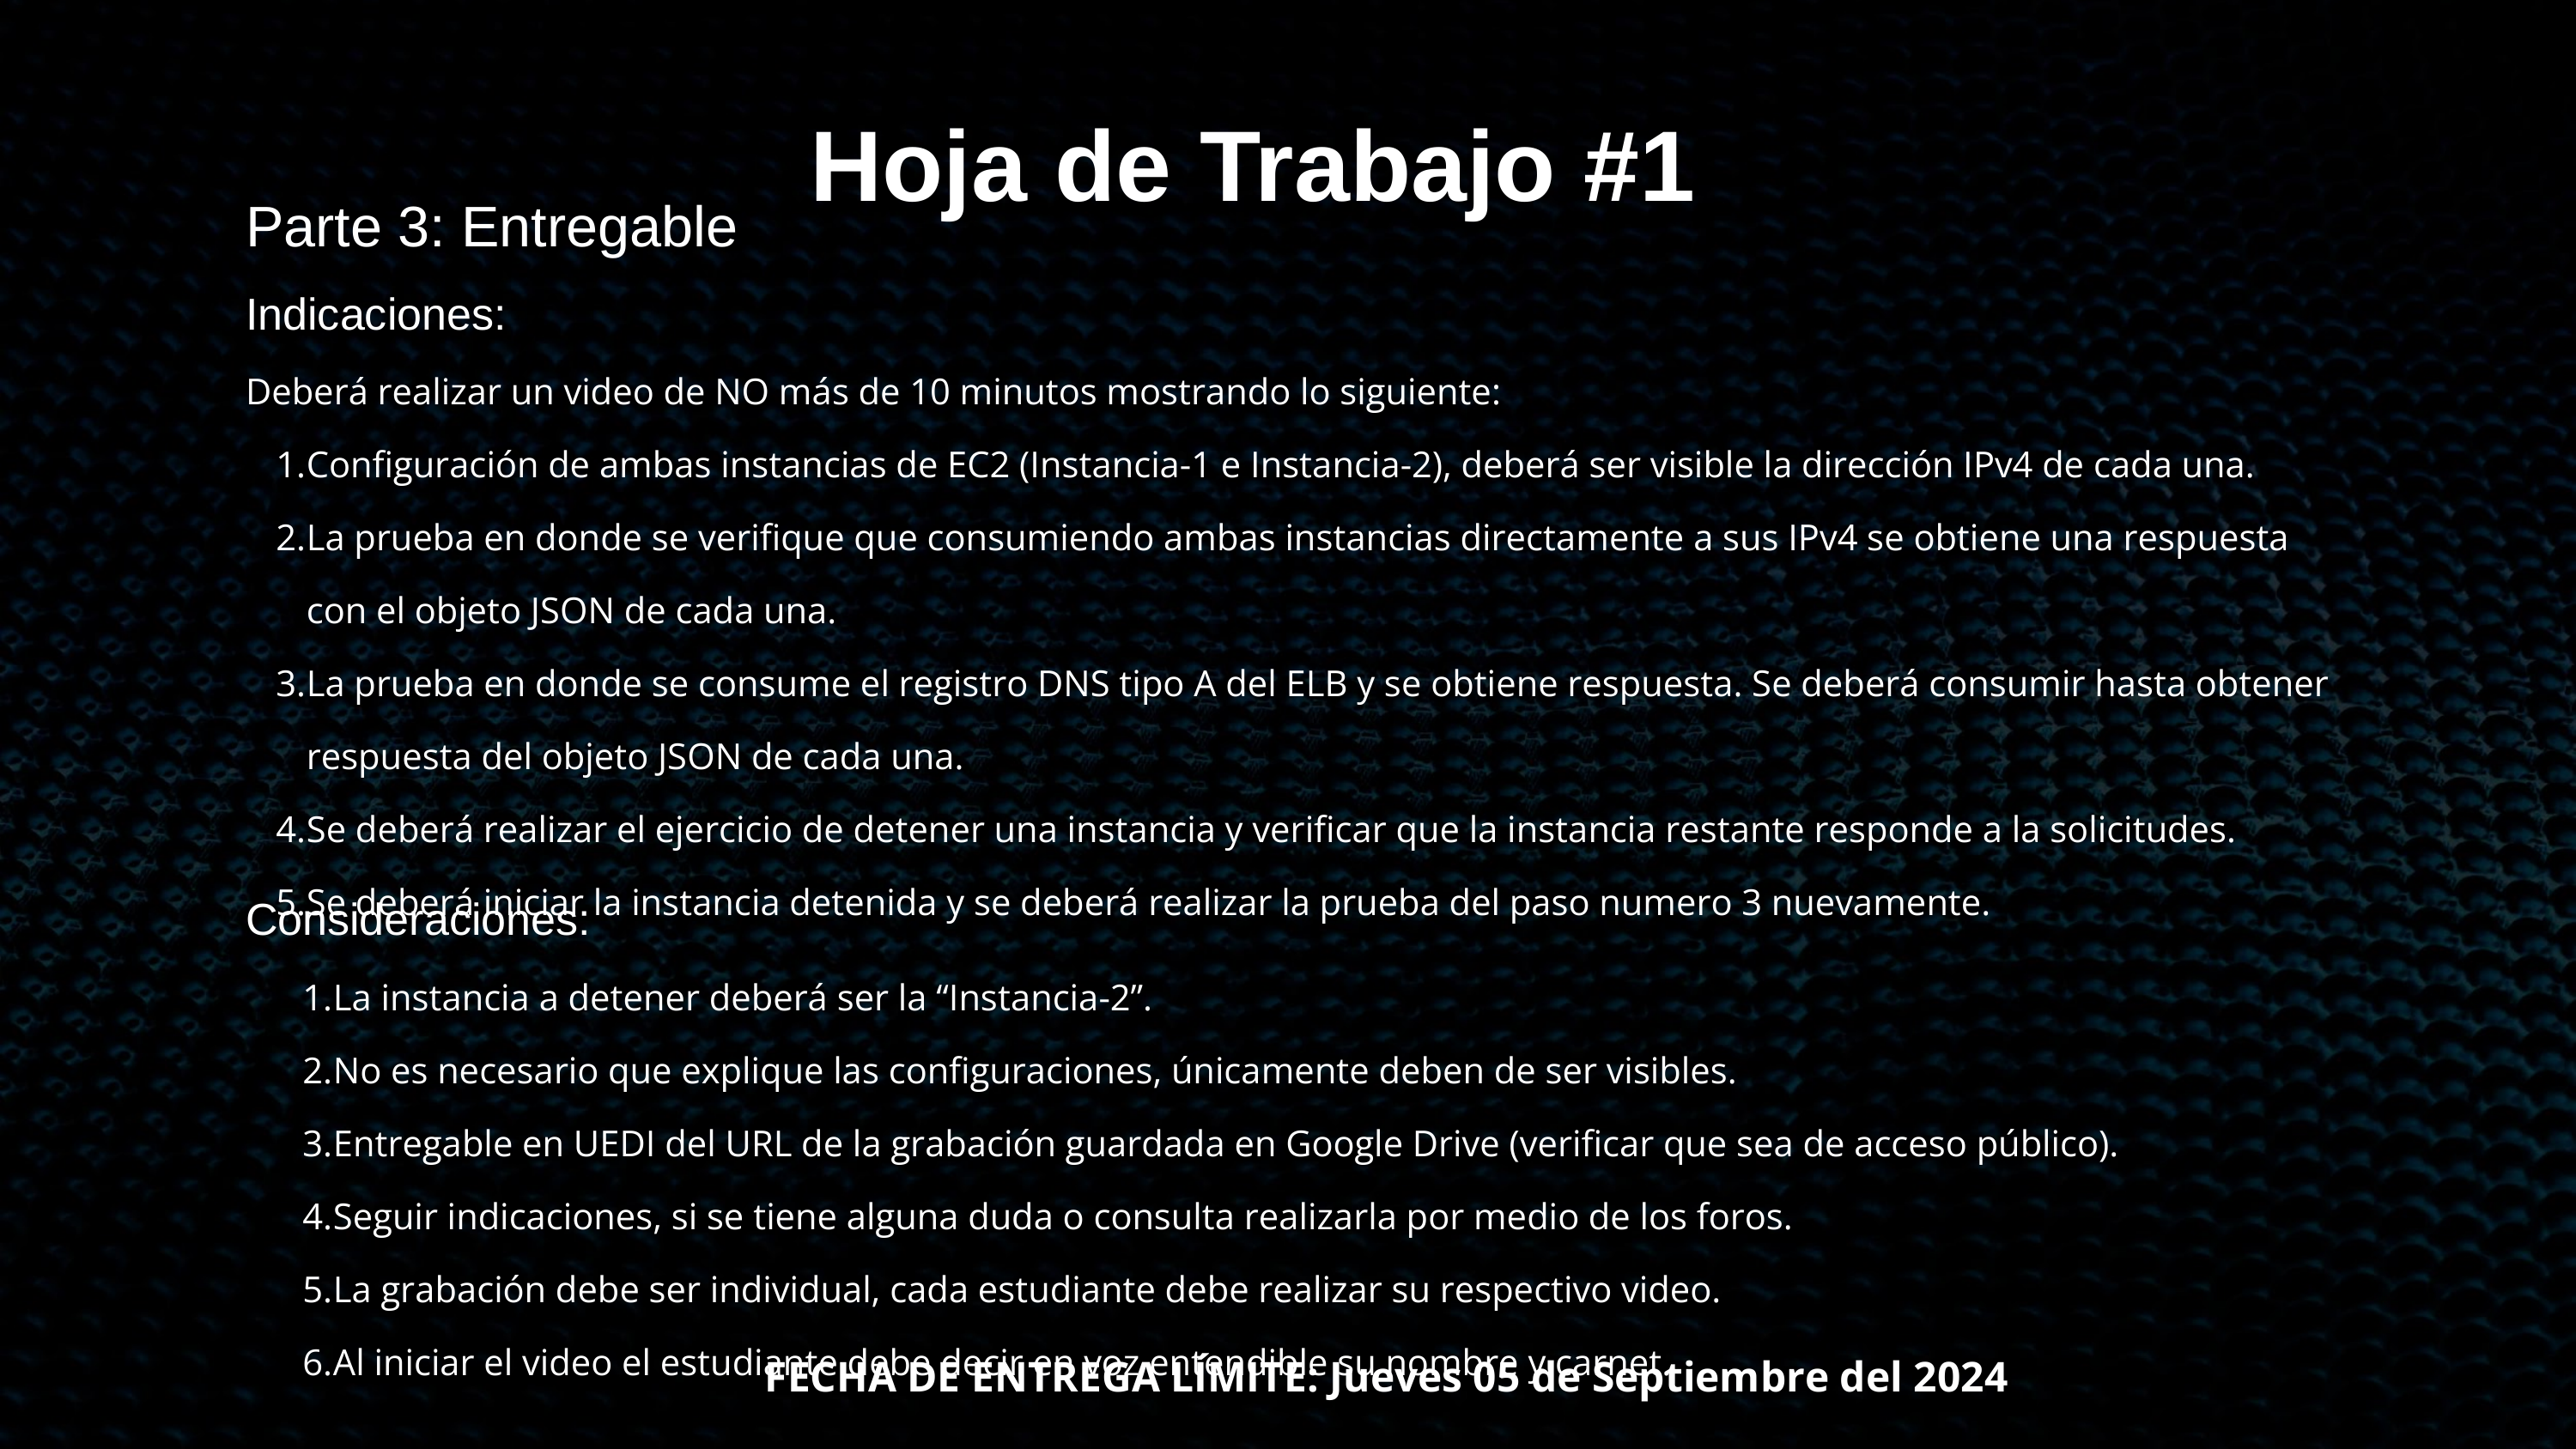

Hoja de Trabajo #1
Parte 3: Entregable
Indicaciones:
Deberá realizar un video de NO más de 10 minutos mostrando lo siguiente:
Configuración de ambas instancias de EC2 (Instancia-1 e Instancia-2), deberá ser visible la dirección IPv4 de cada una.
La prueba en donde se verifique que consumiendo ambas instancias directamente a sus IPv4 se obtiene una respuesta con el objeto JSON de cada una.
La prueba en donde se consume el registro DNS tipo A del ELB y se obtiene respuesta. Se deberá consumir hasta obtener respuesta del objeto JSON de cada una.
Se deberá realizar el ejercicio de detener una instancia y verificar que la instancia restante responde a la solicitudes.
Se deberá iniciar la instancia detenida y se deberá realizar la prueba del paso numero 3 nuevamente.
Consideraciones:
La instancia a detener deberá ser la “Instancia-2”.
No es necesario que explique las configuraciones, únicamente deben de ser visibles.
Entregable en UEDI del URL de la grabación guardada en Google Drive (verificar que sea de acceso público).
Seguir indicaciones, si se tiene alguna duda o consulta realizarla por medio de los foros.
La grabación debe ser individual, cada estudiante debe realizar su respectivo video.
Al iniciar el video el estudiante debe decir en voz entendible su nombre y carnet.
FECHA DE ENTREGA LÍMITE: Jueves 05 de Septiembre del 2024